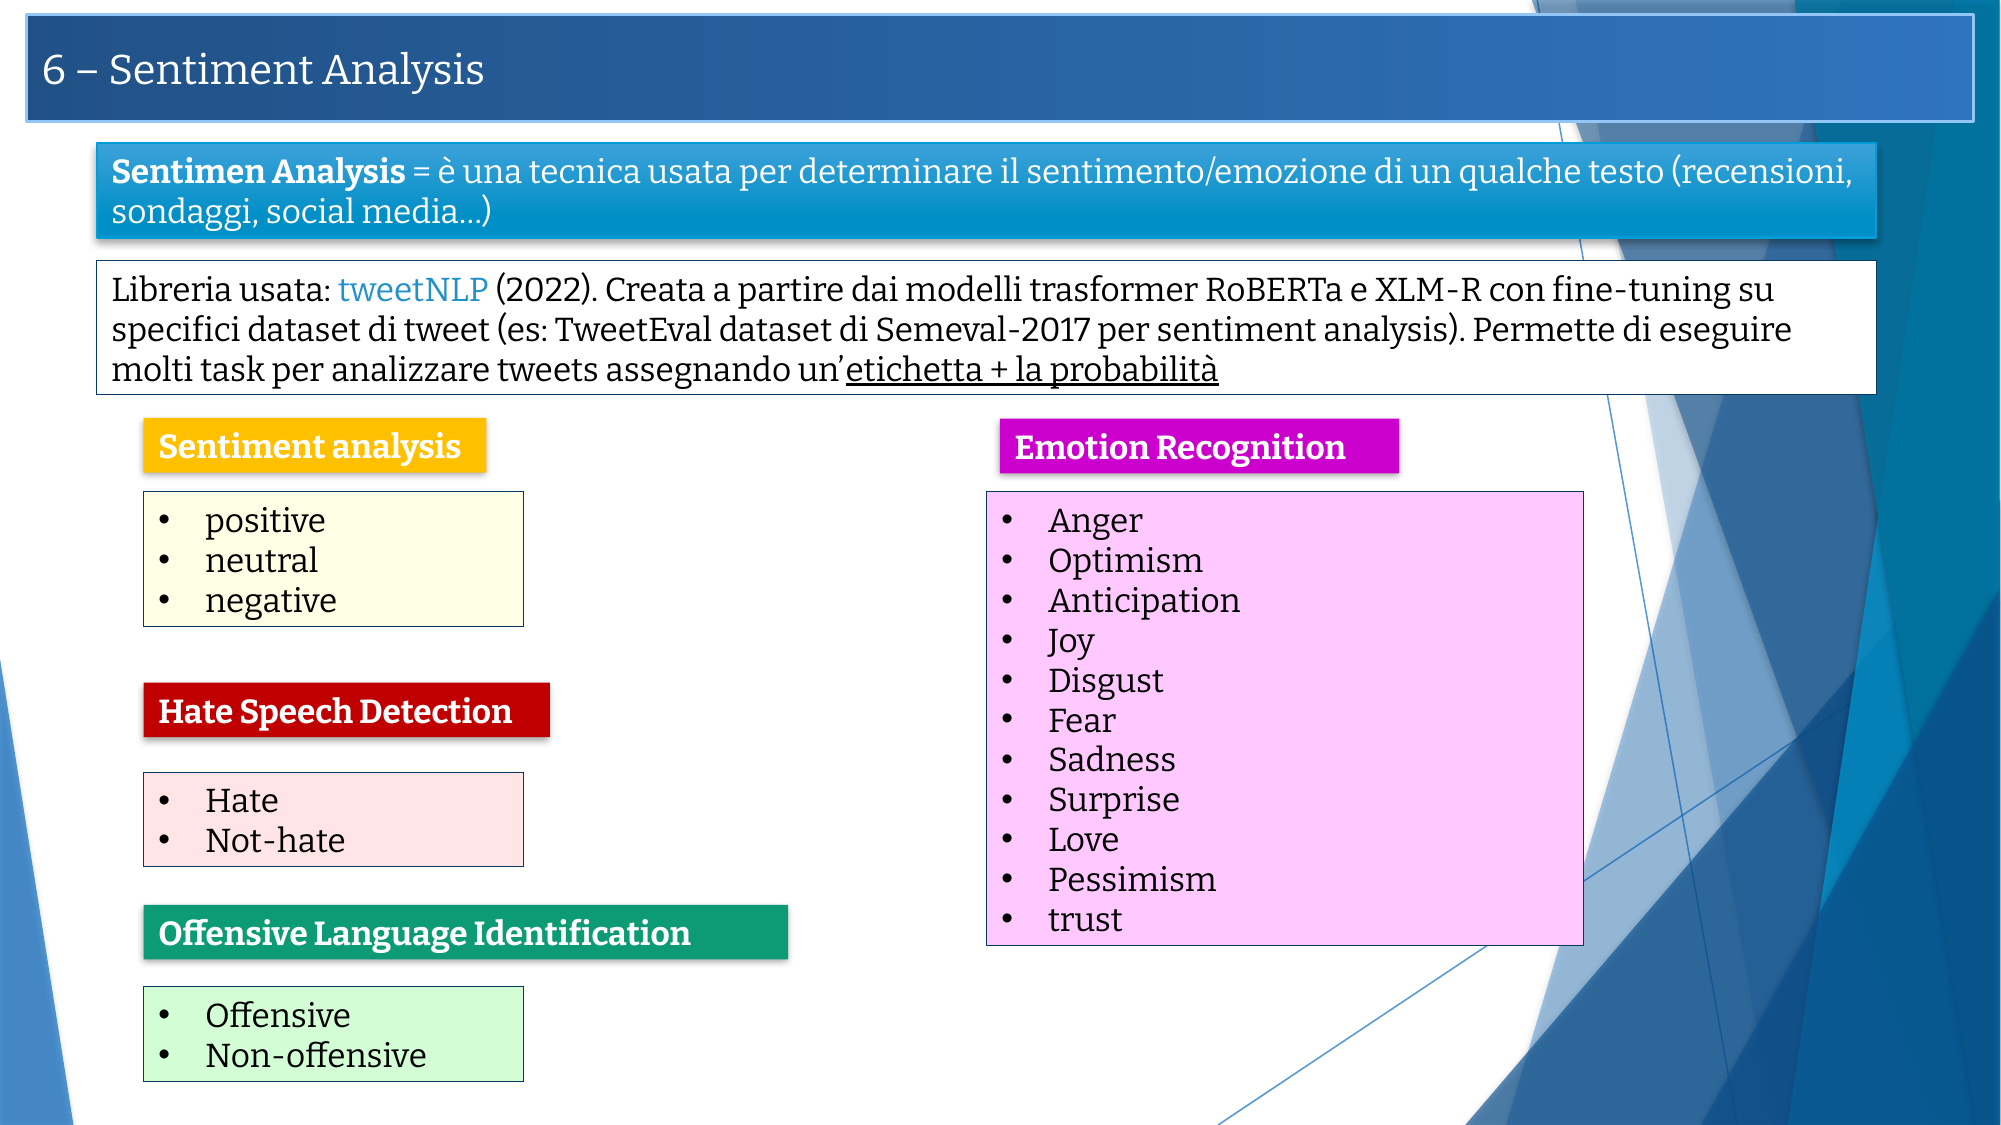

6 – Sentiment Analysis
Sentimen Analysis = è una tecnica usata per determinare il sentimento/emozione di un qualche testo (recensioni, sondaggi, social media…)
Libreria usata: tweetNLP (2022). Creata a partire dai modelli trasformer RoBERTa e XLM-R con fine-tuning su specifici dataset di tweet (es: TweetEval dataset di Semeval-2017 per sentiment analysis). Permette di eseguire molti task per analizzare tweets assegnando un’etichetta + la probabilità
Sentiment analysis
Emotion Recognition
positive
neutral
negative
Anger
Optimism
Anticipation
Joy
Disgust
Fear
Sadness
Surprise
Love
Pessimism
trust
Hate Speech Detection
Hate
Not-hate
Offensive Language Identification
Offensive
Non-offensive